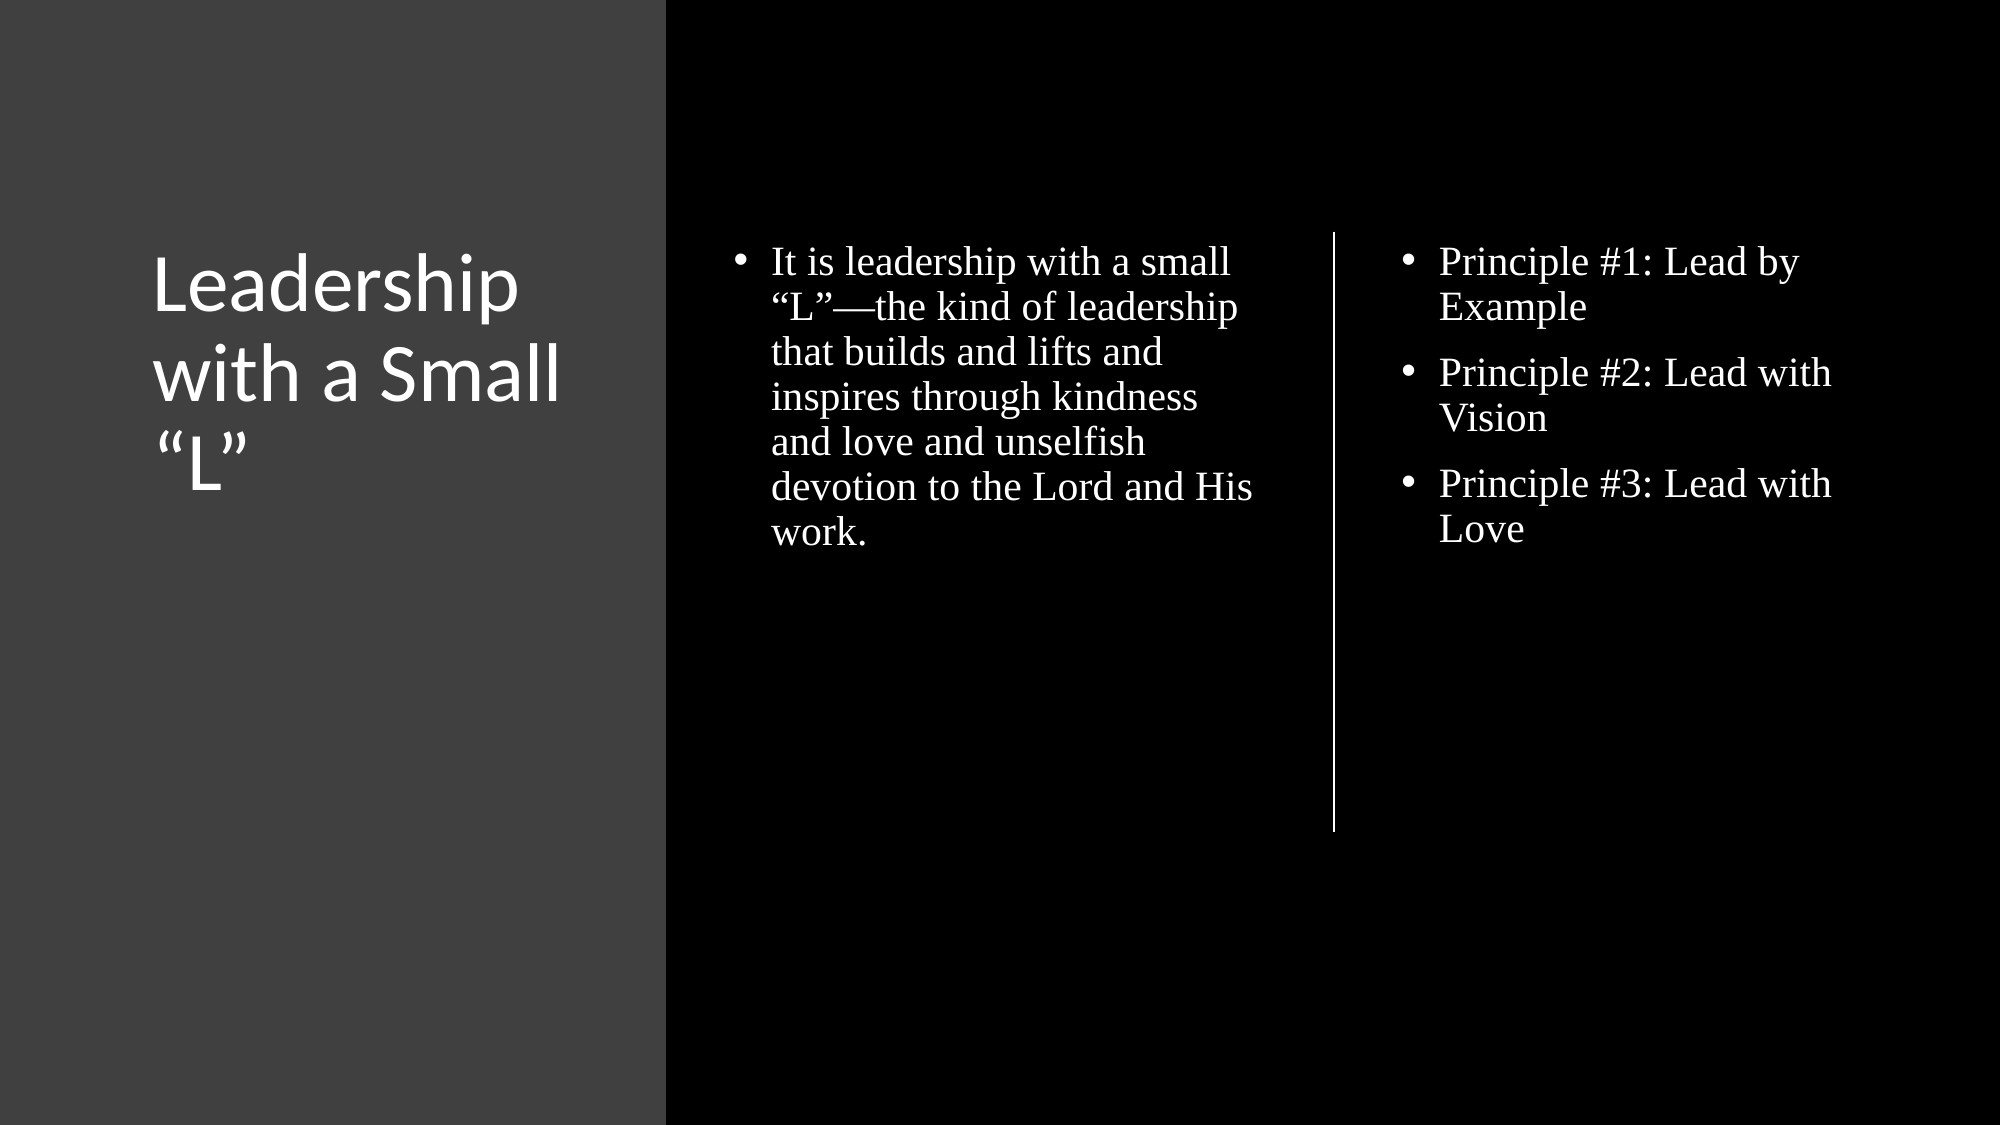

# Leadership with a Small “L”
It is leadership with a small “L”—the kind of leadership that builds and lifts and inspires through kindness and love and unselfish devotion to the Lord and His work.
Principle #1: Lead by Example
Principle #2: Lead with Vision
Principle #3: Lead with Love